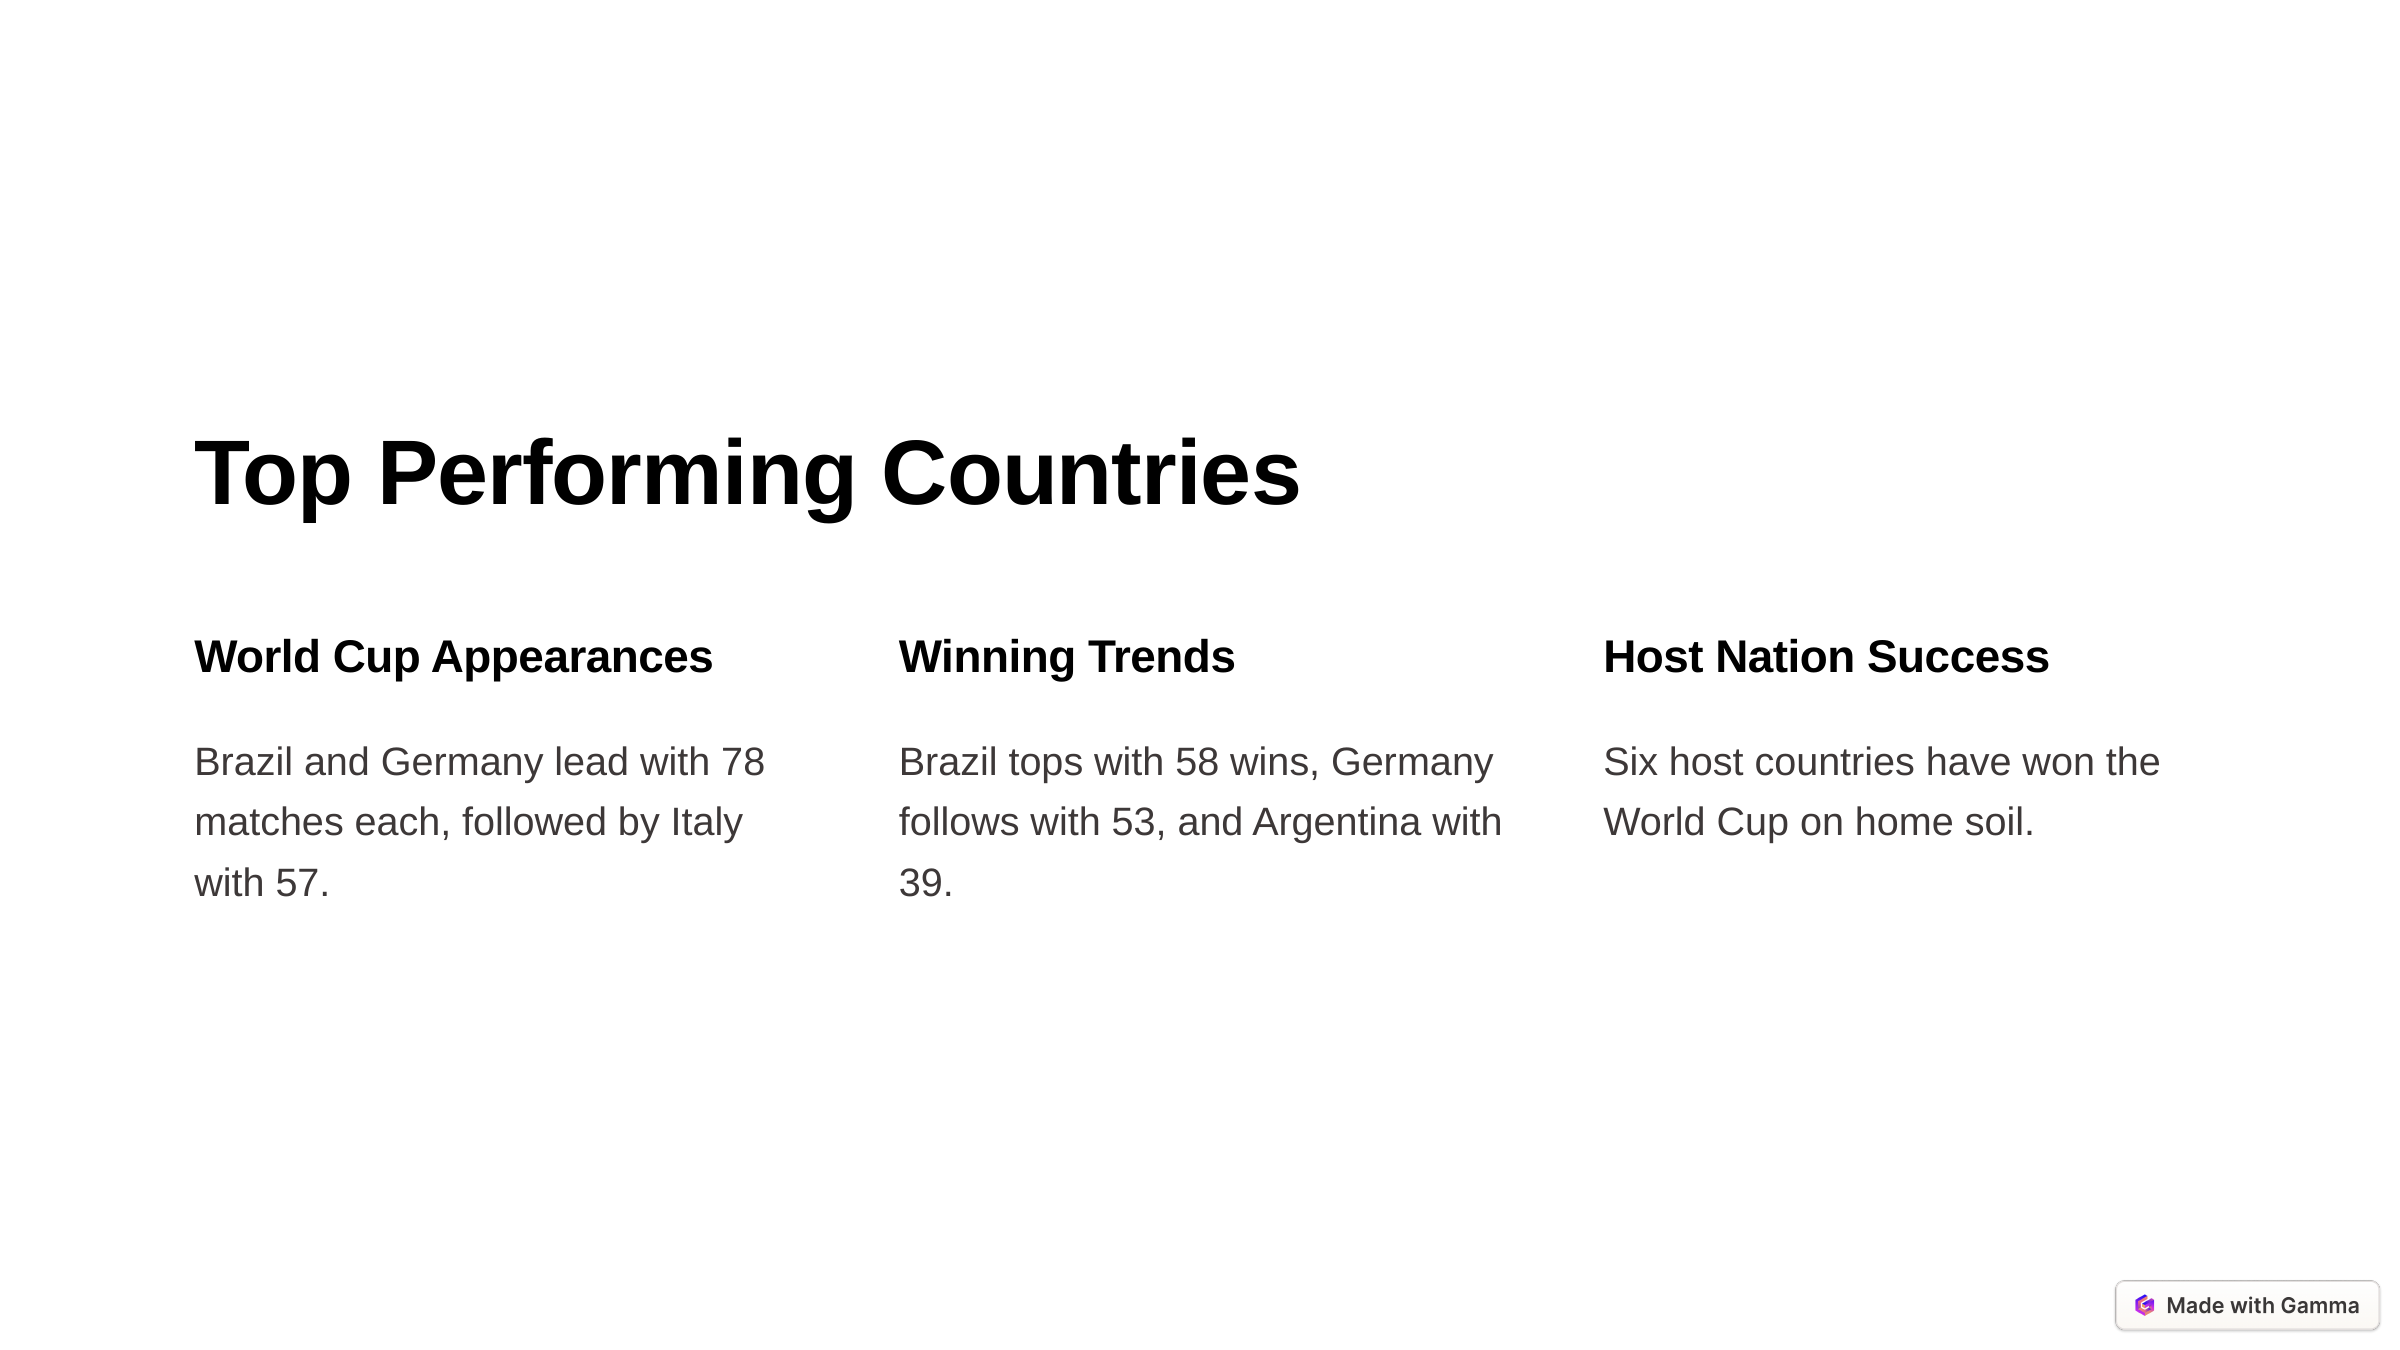

Top Performing Countries
World Cup Appearances
Winning Trends
Host Nation Success
Brazil and Germany lead with 78 matches each, followed by Italy with 57.
Brazil tops with 58 wins, Germany follows with 53, and Argentina with 39.
Six host countries have won the World Cup on home soil.